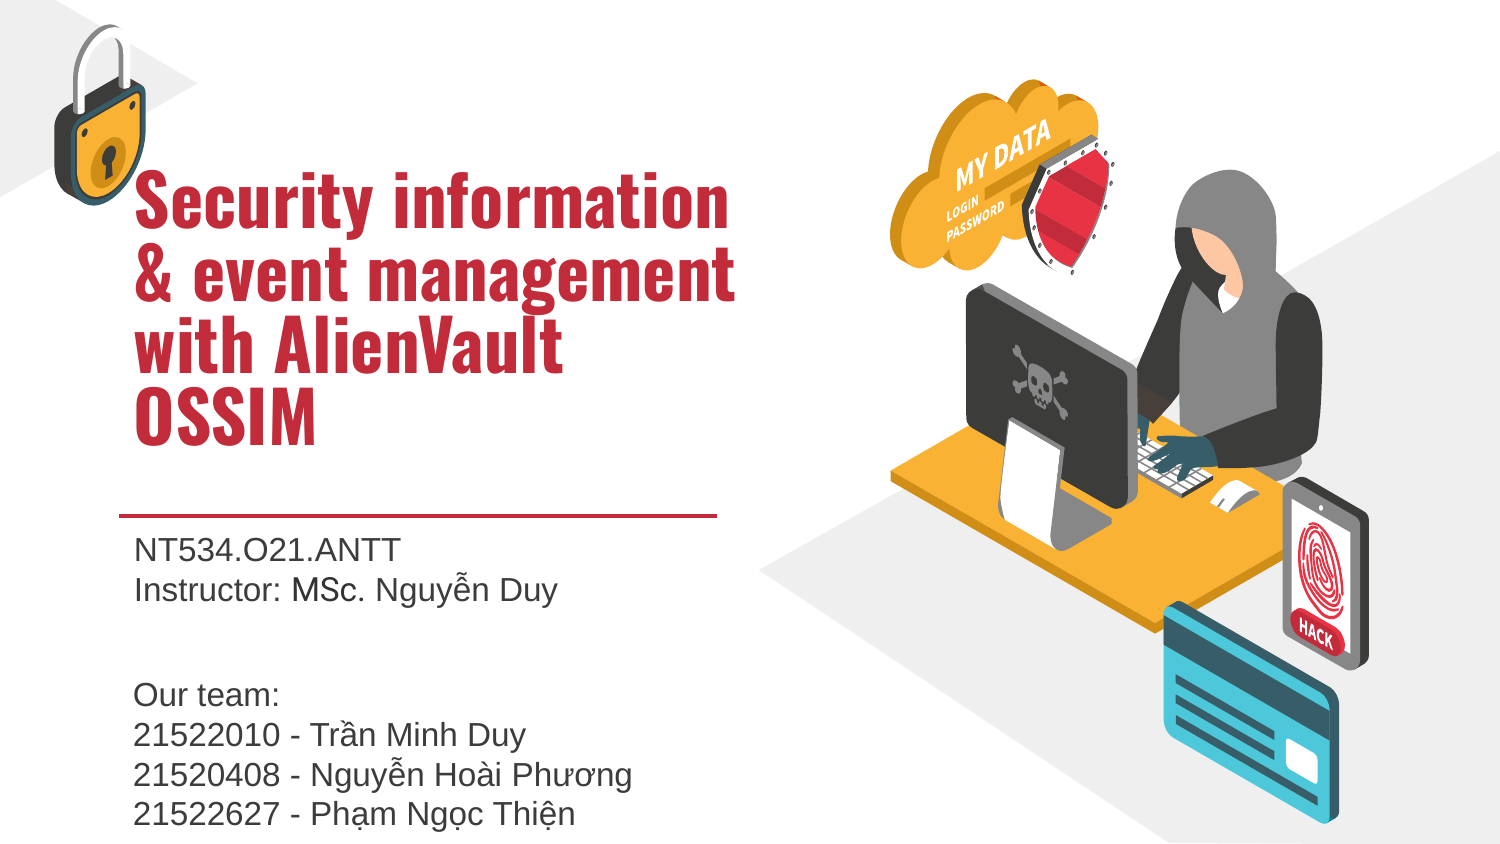

# Security information & event management with AlienVault OSSIM
NT534.O21.ANTT
Instructor: MSc. Nguyễn Duy

Our team:
21522010 - Trần Minh Duy
21520408 - Nguyễn Hoài Phương
21522627 - Phạm Ngọc Thiện